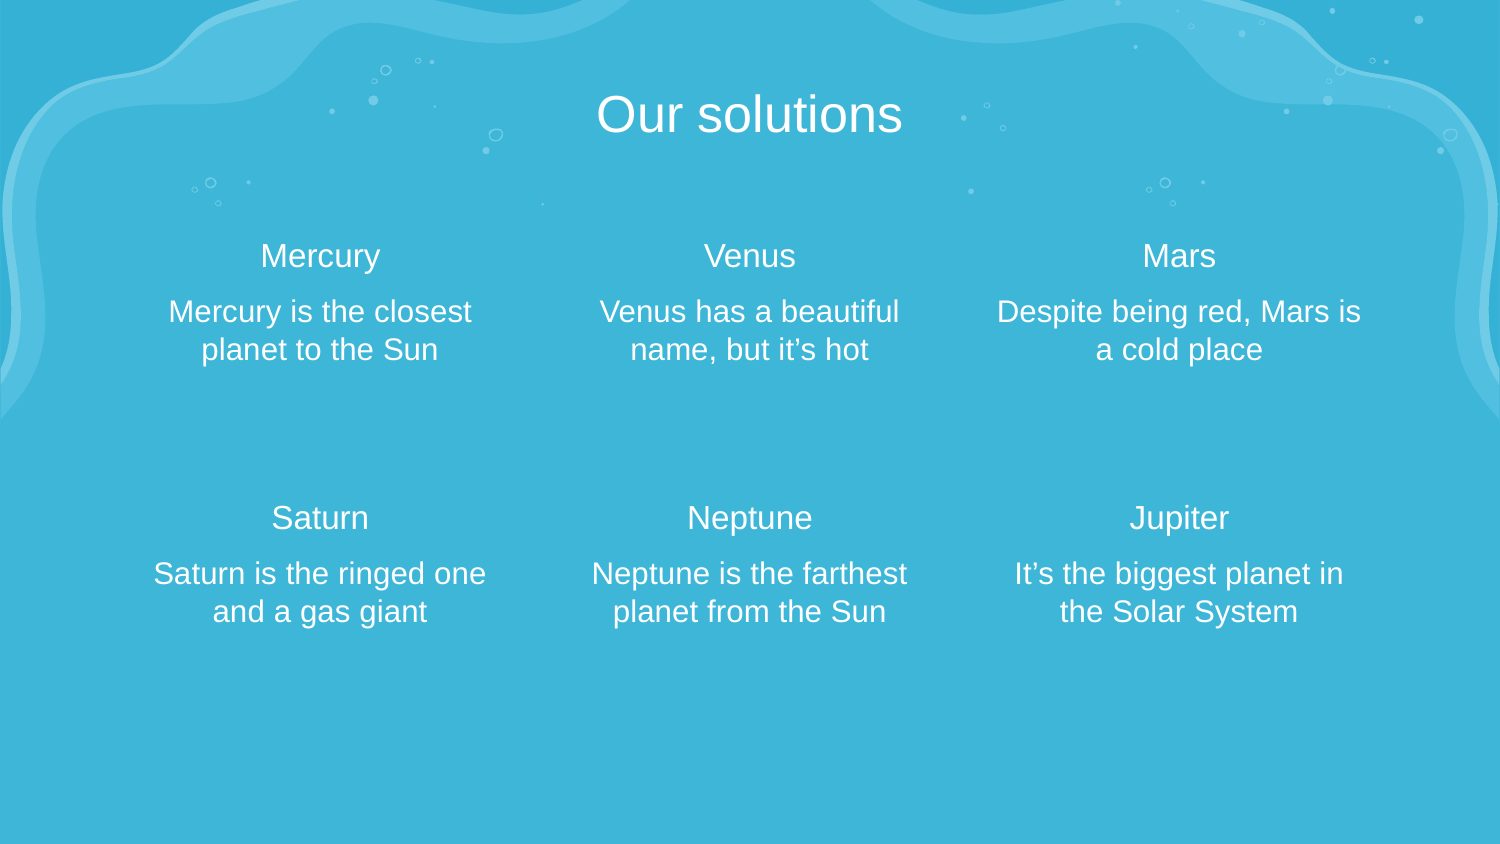

# Our solutions
Mercury
Venus
Mars
Venus has a beautiful
name, but it’s hot
Despite being red, Mars is
a cold place
Mercury is the closest
planet to the Sun
Saturn
Neptune

Jupiter

Saturn is the ringed one
and a gas giant
Neptune is the farthest
planet from the Sun
It’s the biggest planet in the Solar System